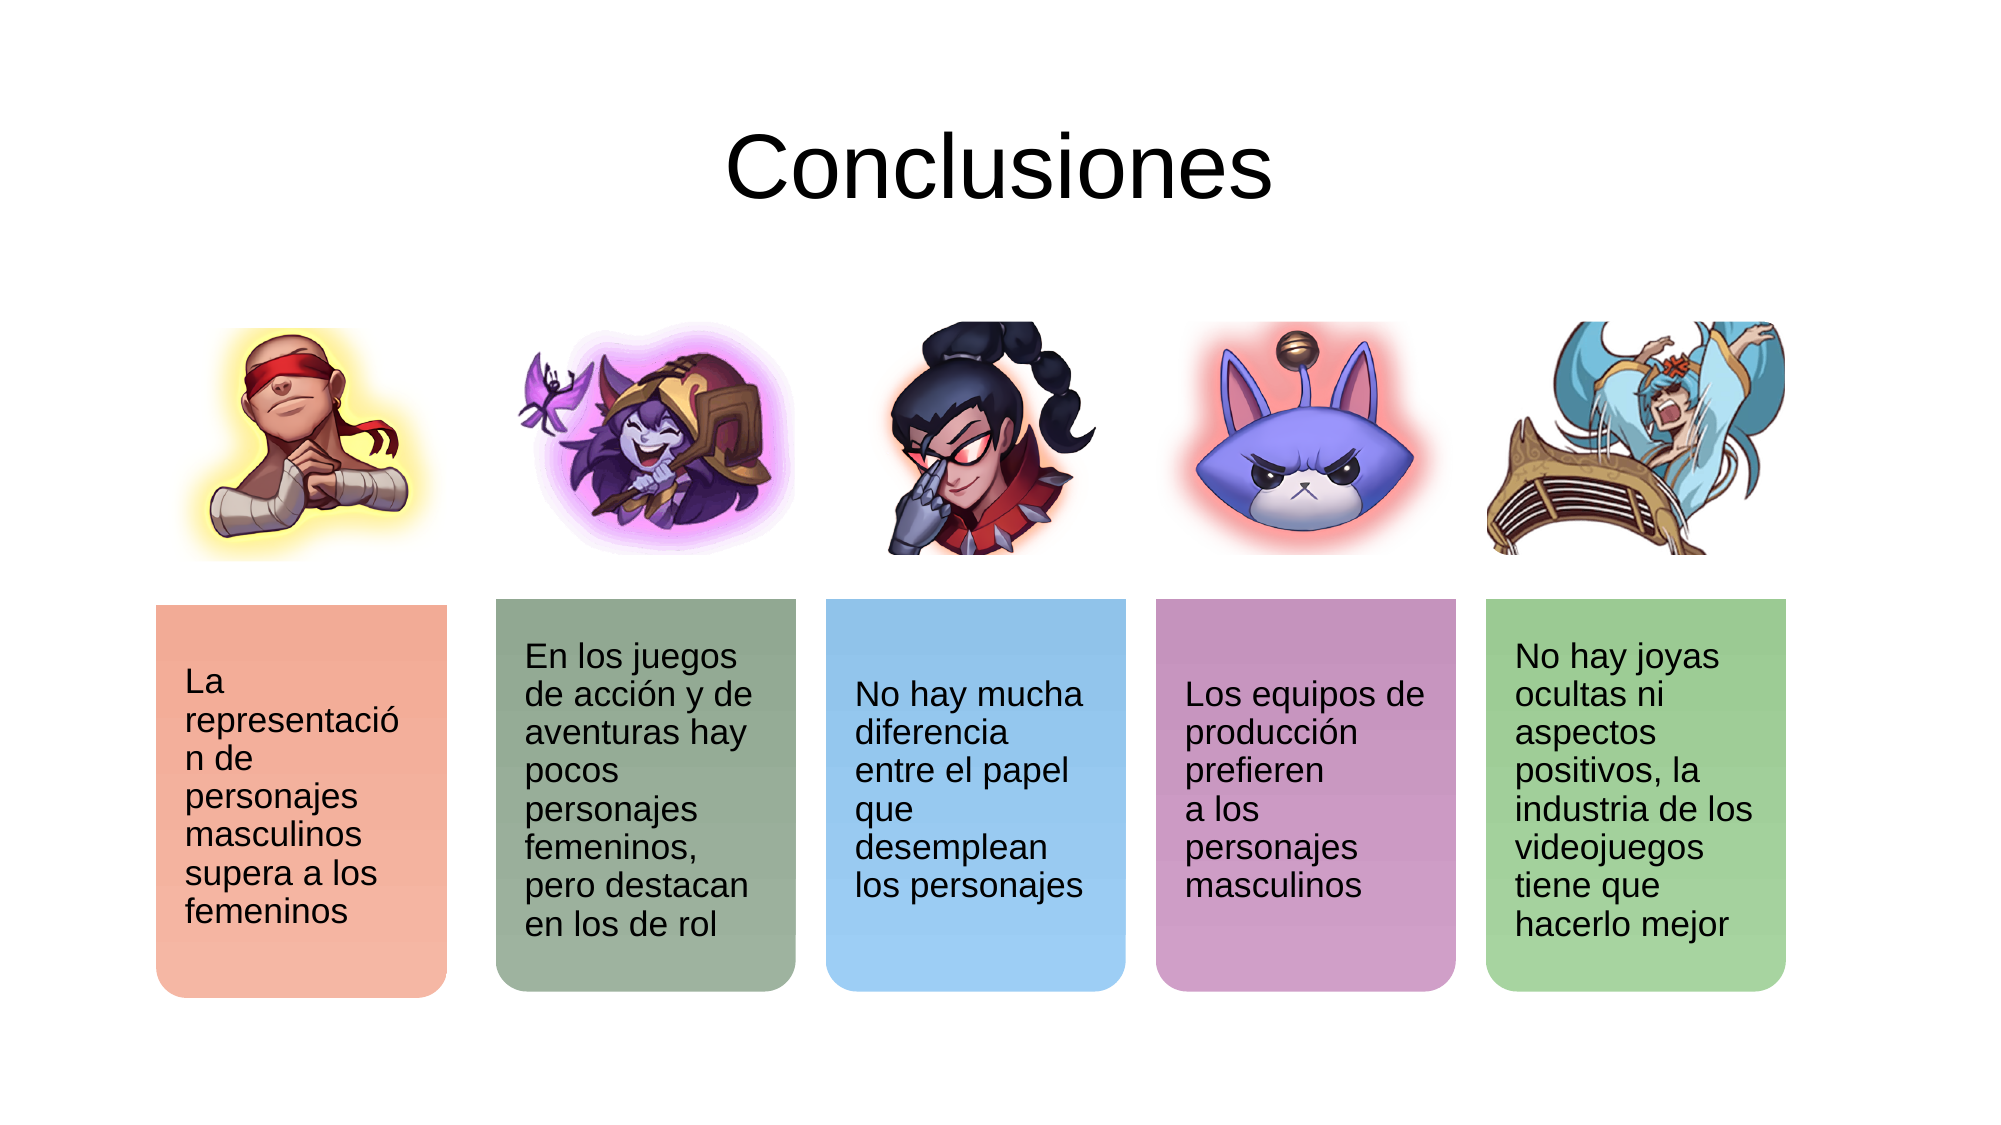

# Conclusiones

En los juegos de acción y de aventuras hay pocos personajes femeninos, pero destacan en los de rol

No hay mucha diferencia entre el papel que desemplean los personajes

Los equipos de producción prefieren
a los personajes masculinos

No hay joyas ocultas ni aspectos positivos, la industria de los videojuegos tiene que hacerlo mejor

La representación de personajes masculinos
supera a los femeninos